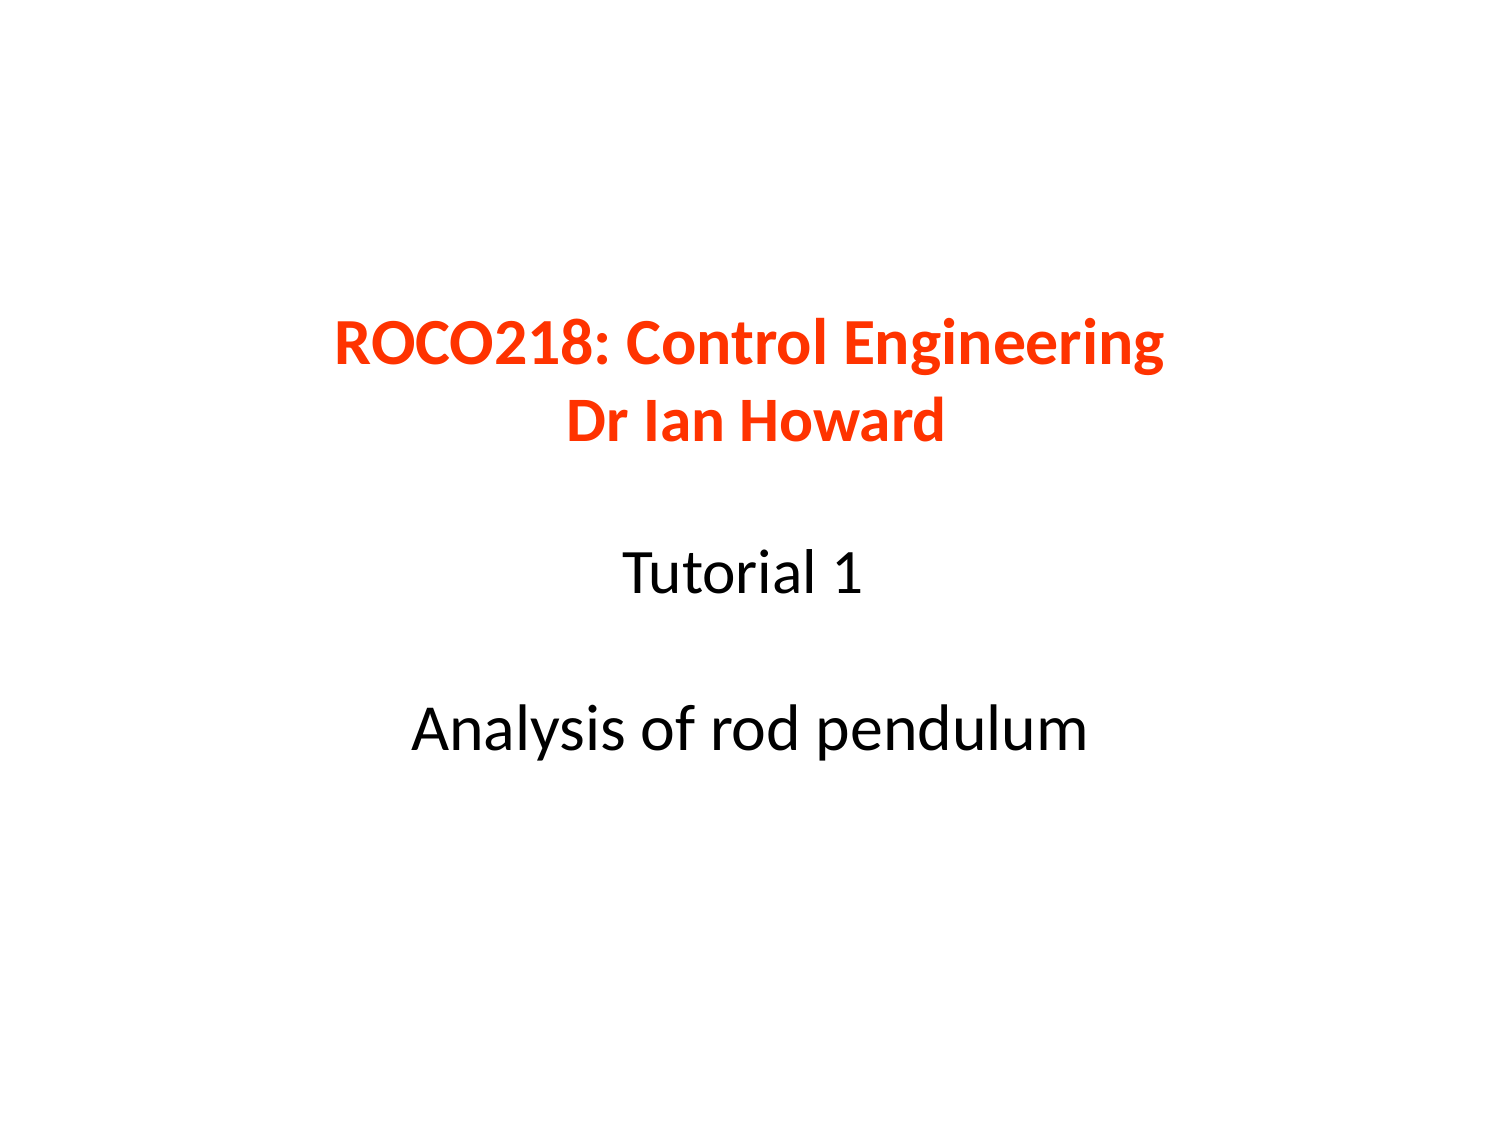

# ROCO218: Control Engineering Dr Ian Howard Tutorial 1 Analysis of rod pendulum